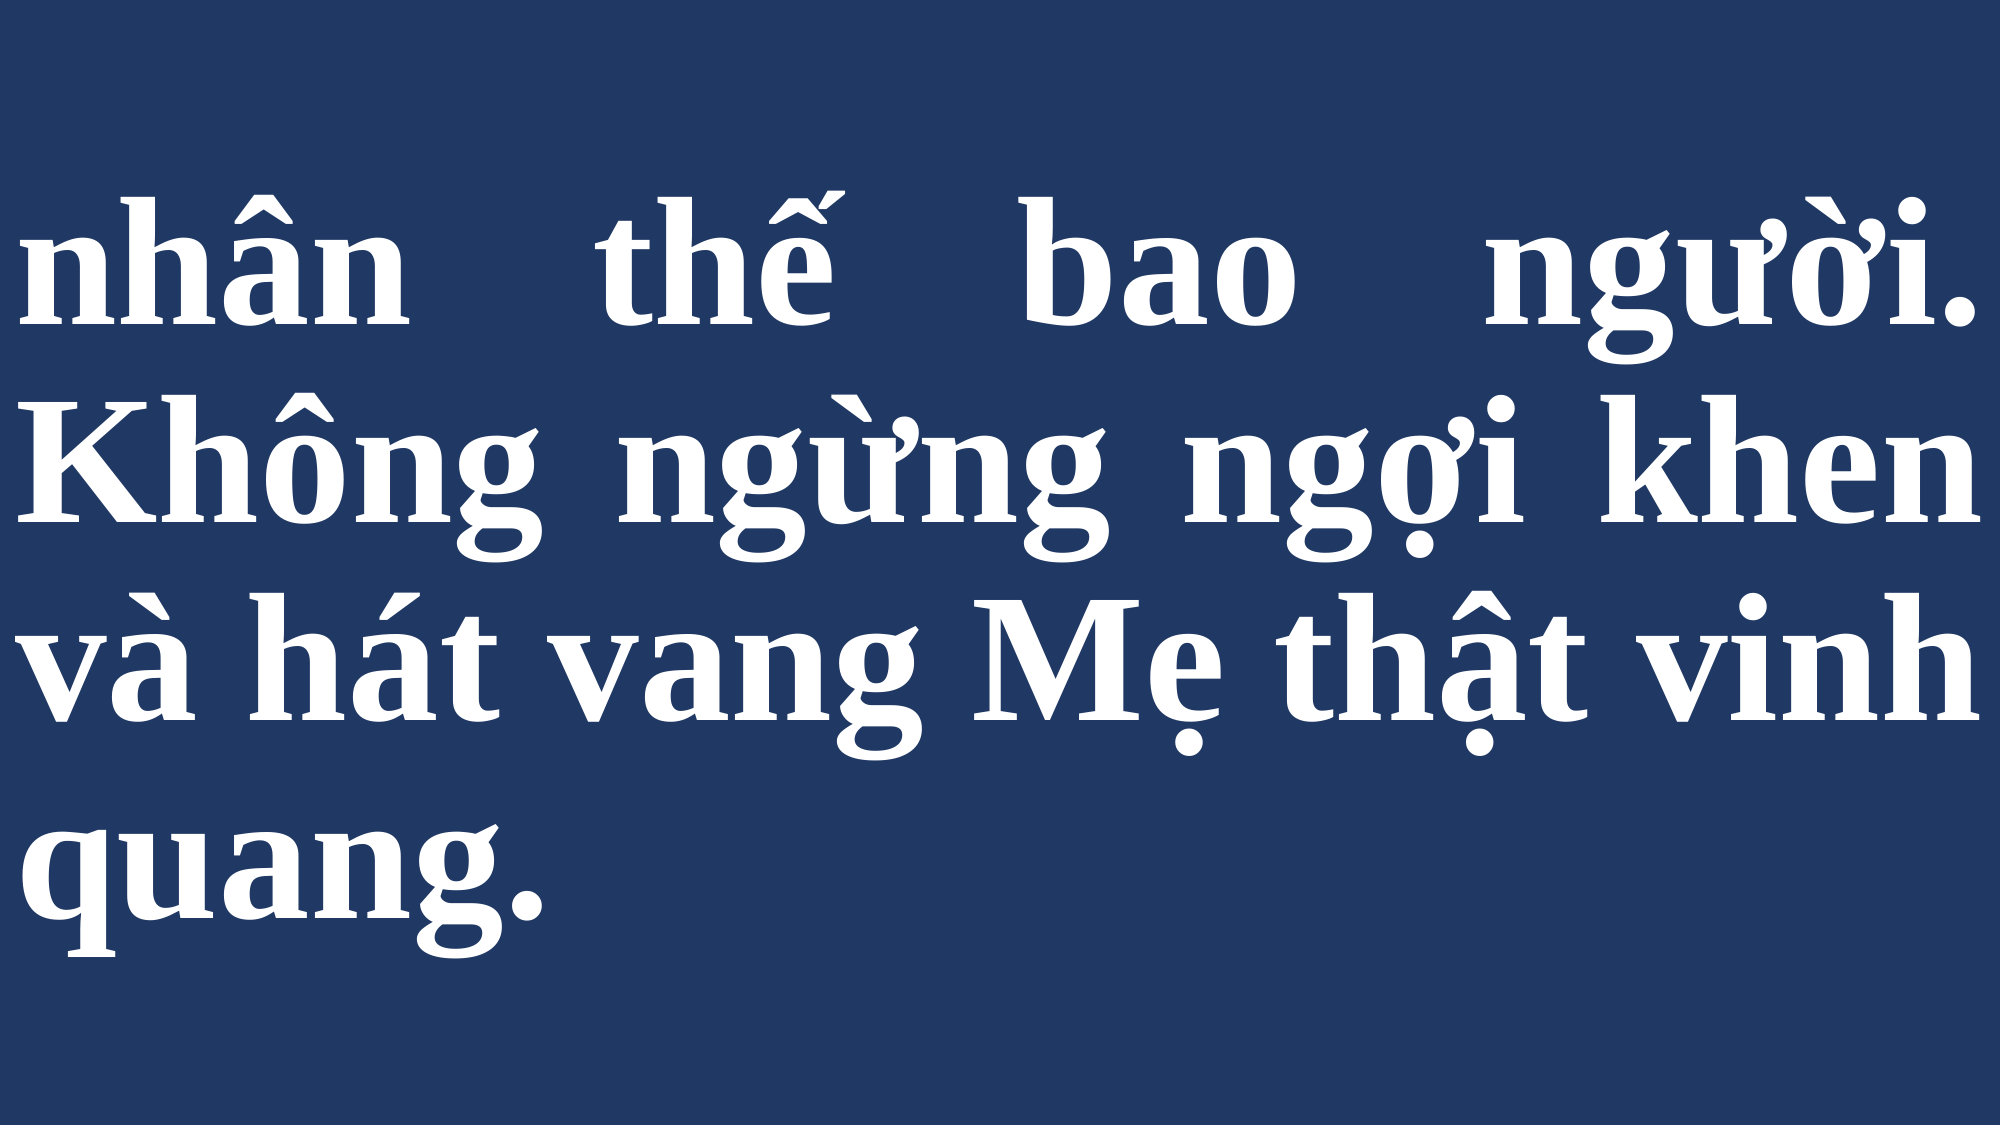

# nhân thế bao người. Không ngừng ngợi khen và hát vang Mẹ thật vinh quang.